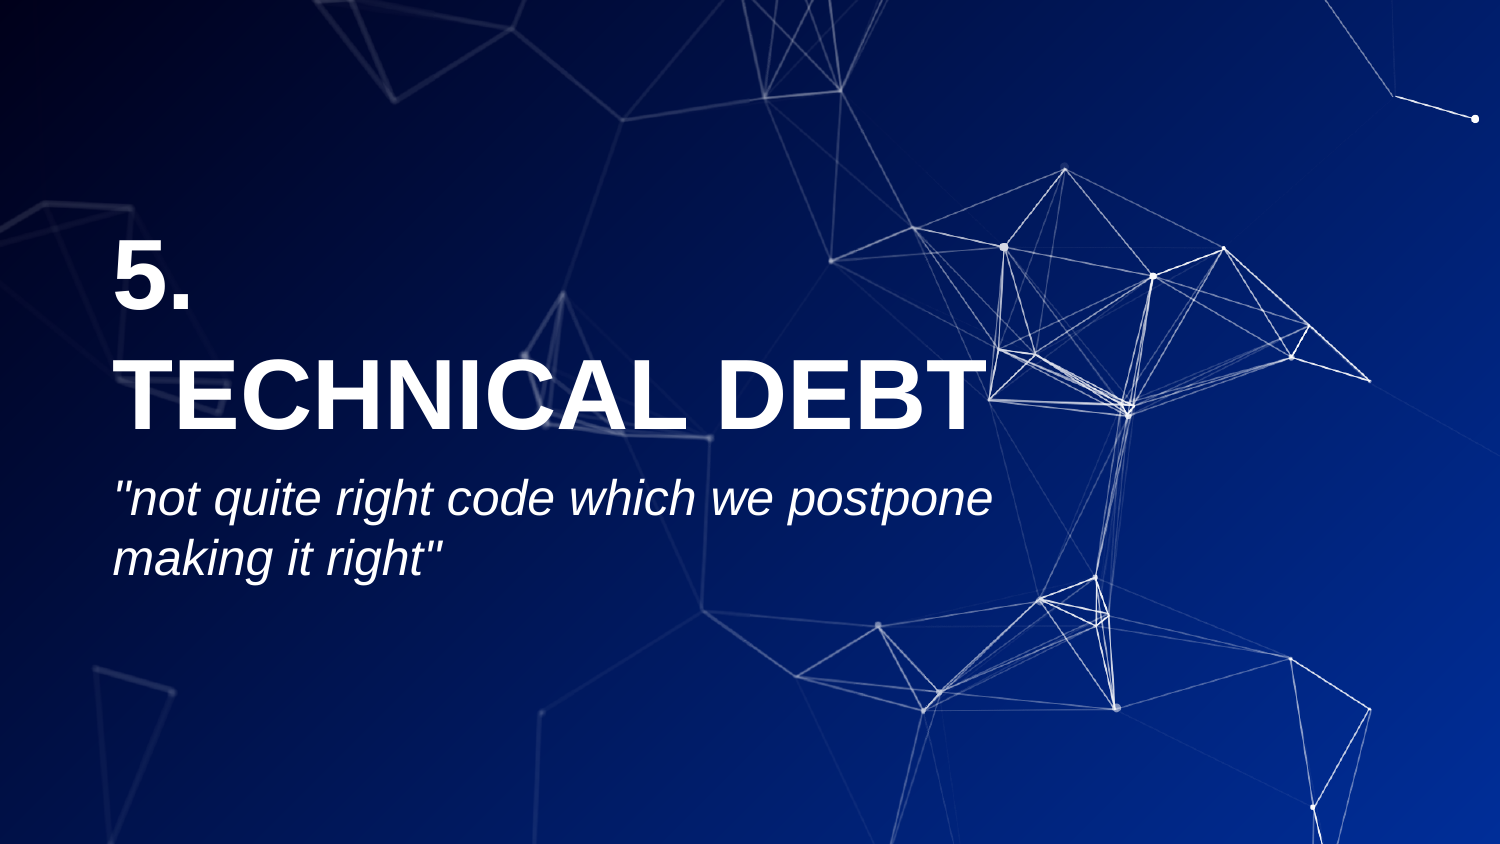

# 5.
TECHNICAL DEBT
"not quite right code which we postpone making it right"